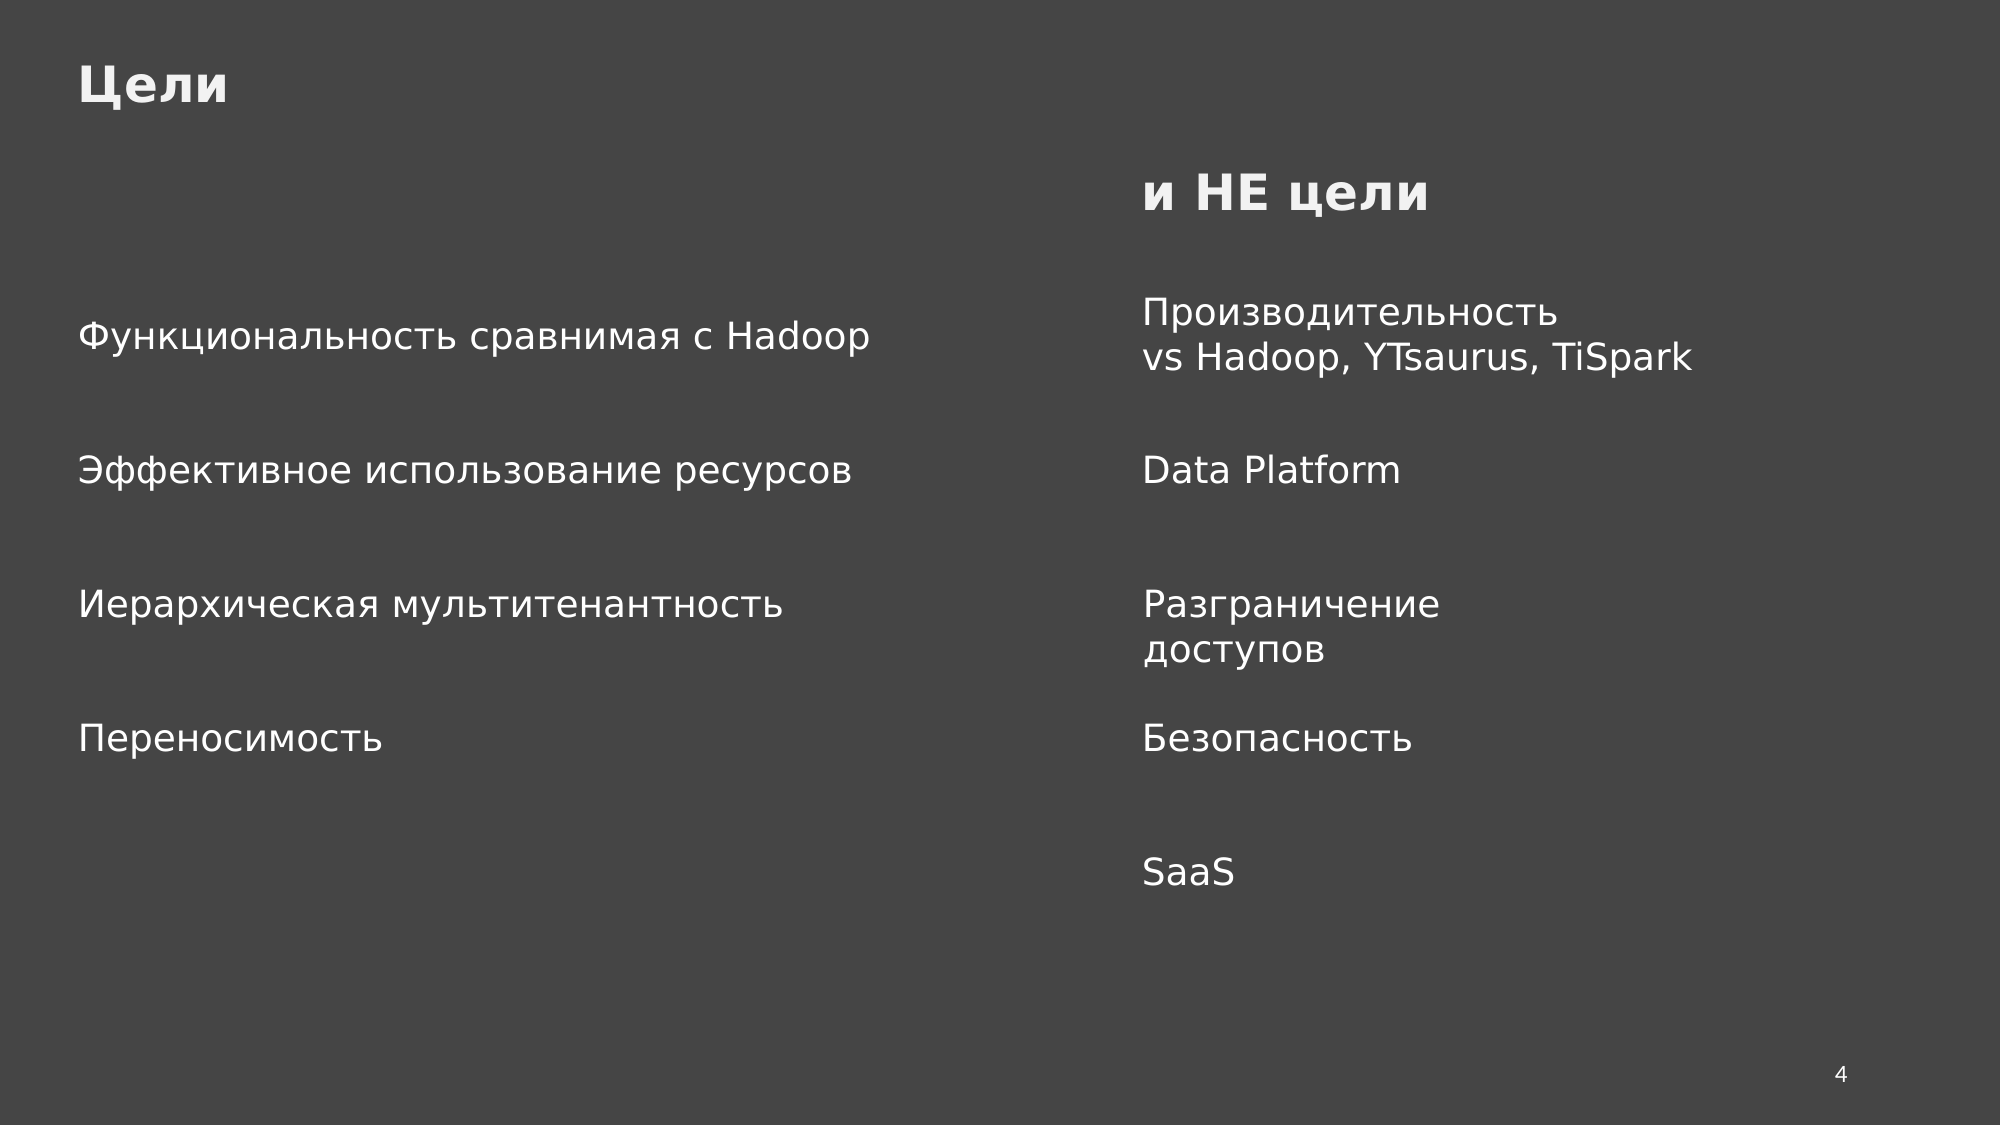

Цели
и НЕ цели
Производительность
vs Hadoop, YTsaurus, TiSpark
Функциональность сравнимая с Hadoop
Эффективное использование ресурсов
Data Platform
Иерархическая мультитенантность
Разграничение доступов
Переносимость
Безопасность
SaaS
4